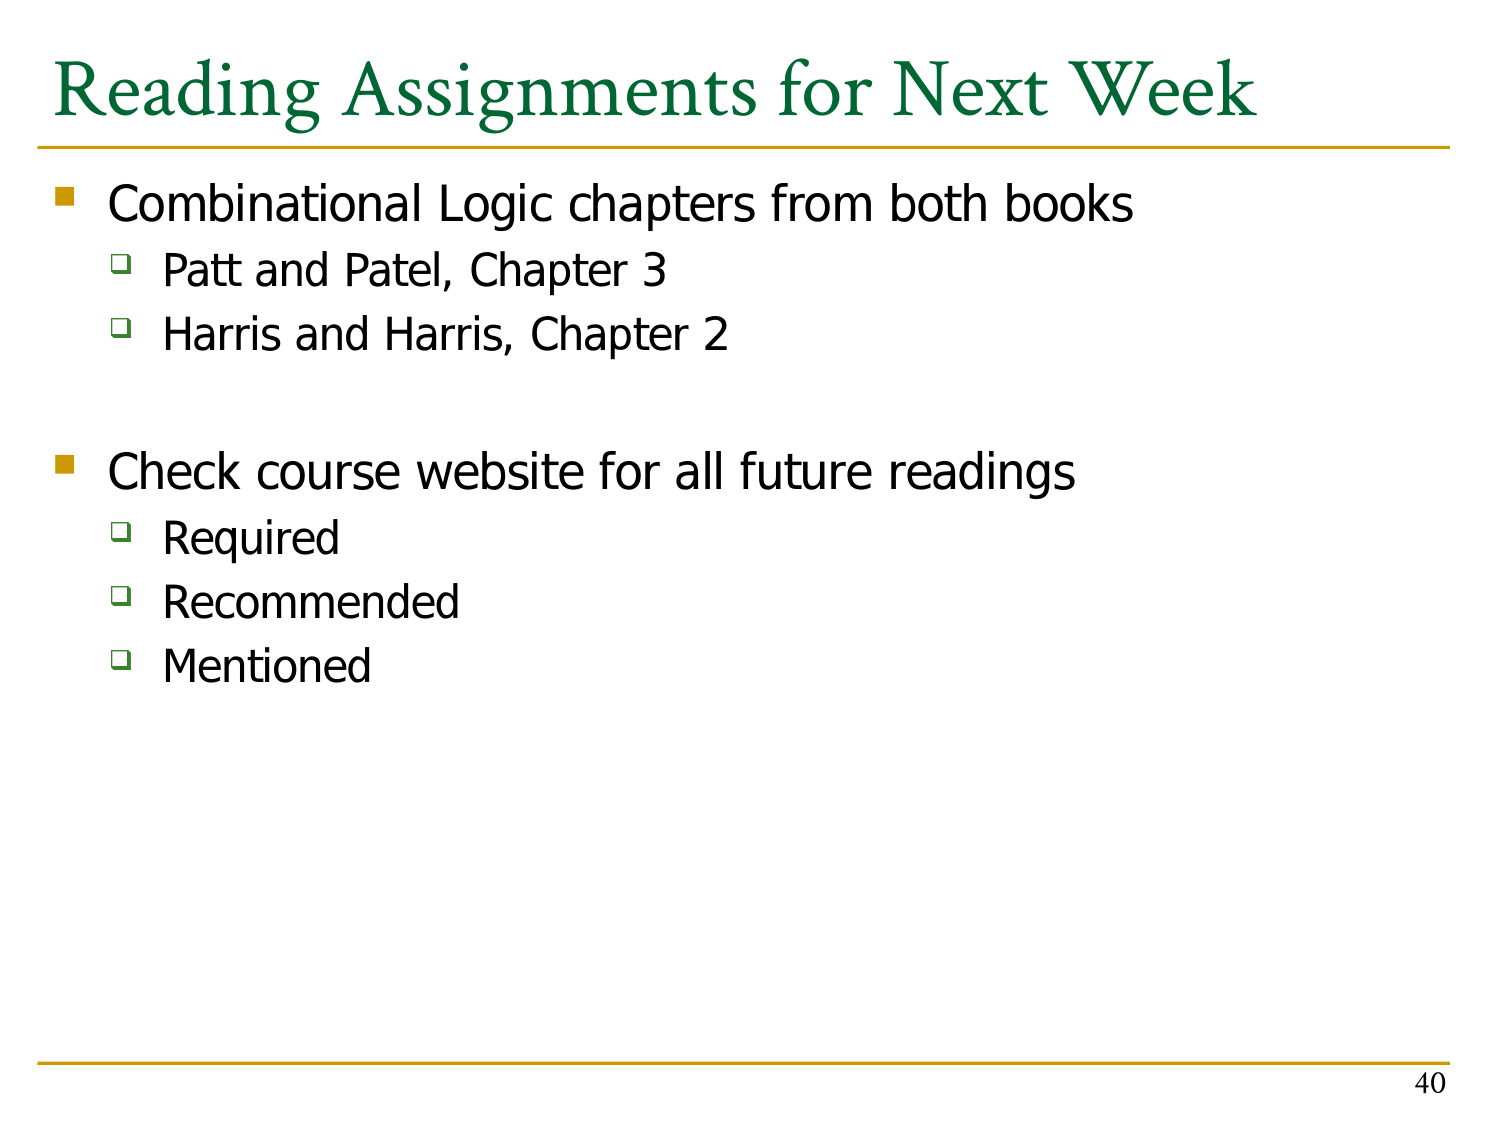

# Reading Assignments for Next Week
Combinational Logic chapters from both books
Patt and Patel, Chapter 3
Harris and Harris, Chapter 2

Check course website for all future readings
Required
Recommended
Mentioned

40